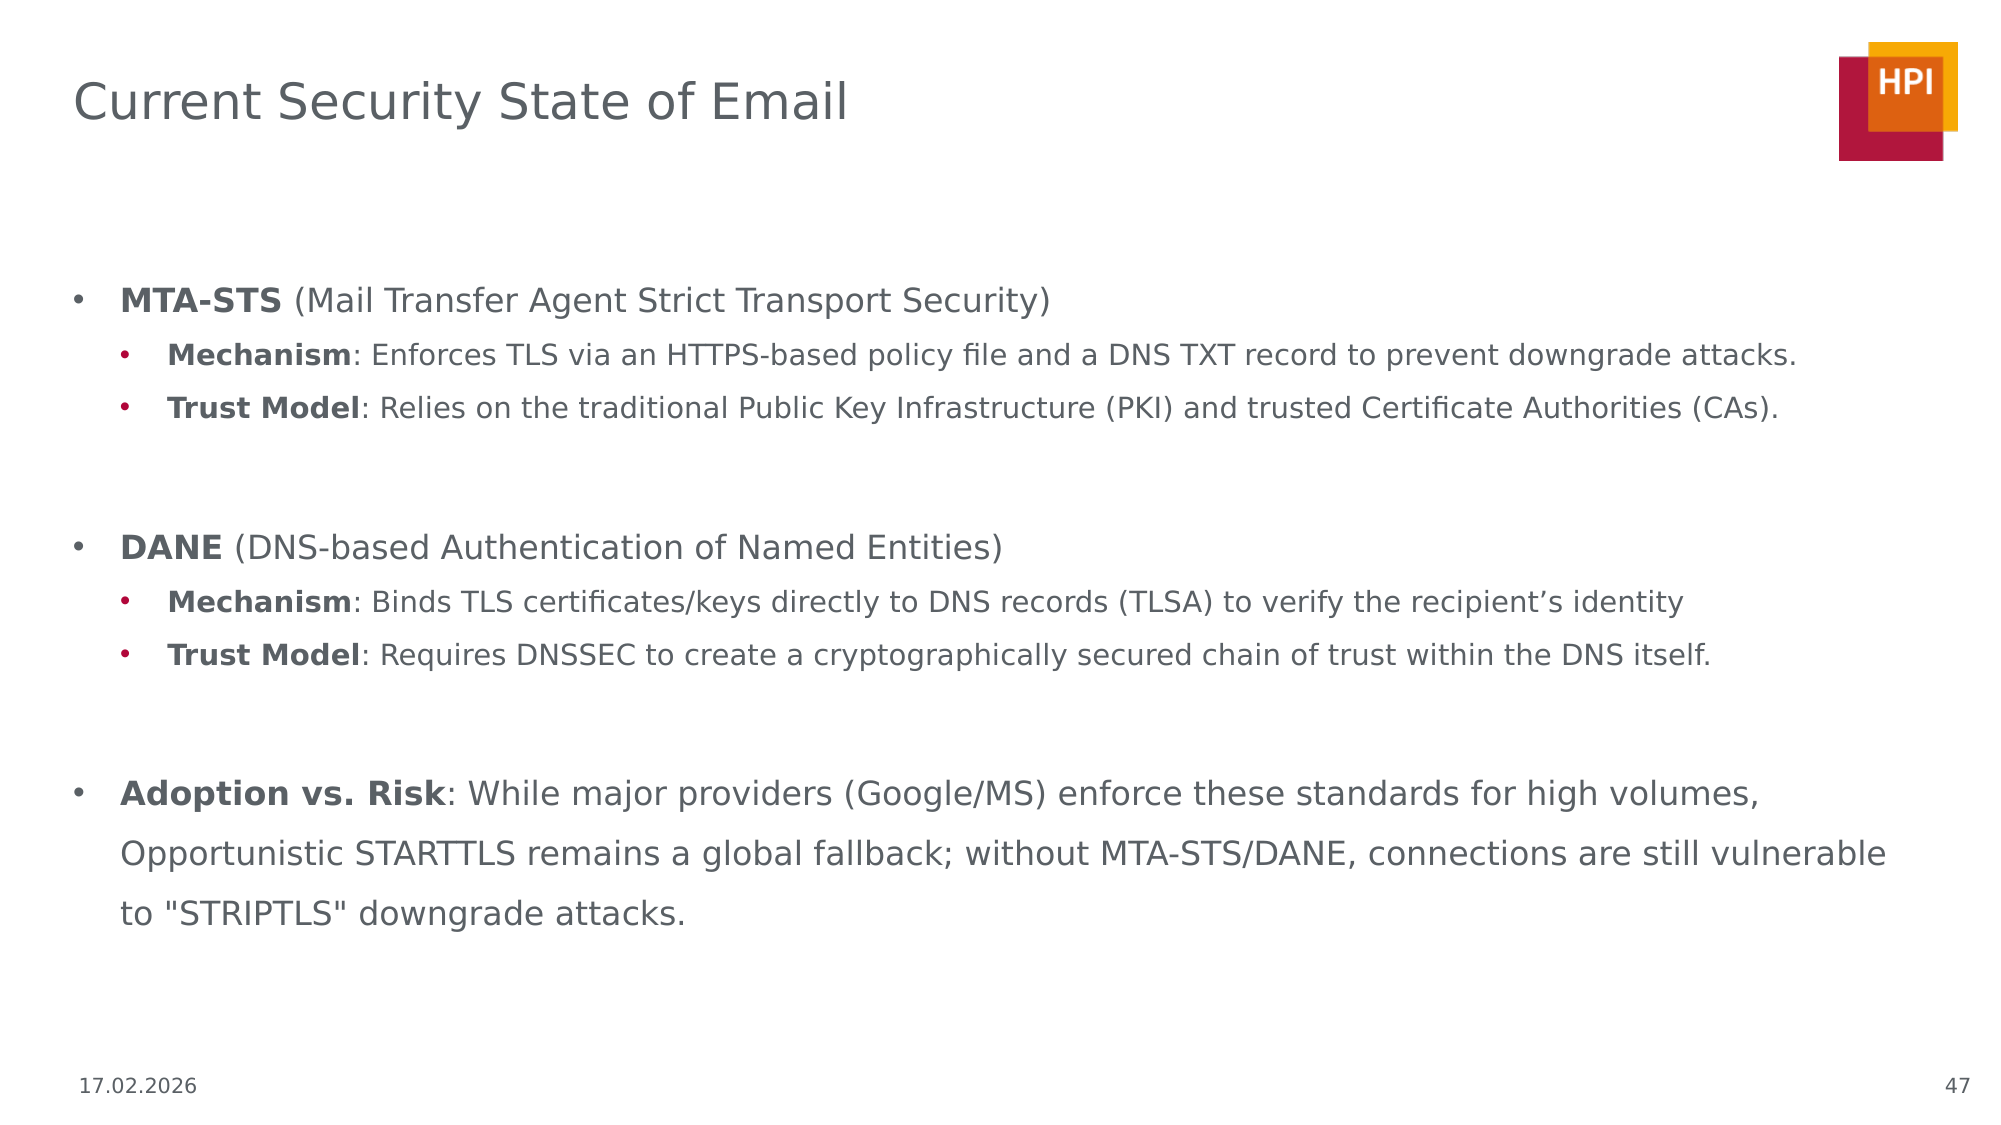

# Current Security State of Email
MTA-STS (Mail Transfer Agent Strict Transport Security)
Mechanism: Enforces TLS via an HTTPS-based policy file and a DNS TXT record to prevent downgrade attacks.
Trust Model: Relies on the traditional Public Key Infrastructure (PKI) and trusted Certificate Authorities (CAs).

DANE (DNS-based Authentication of Named Entities)
Mechanism: Binds TLS certificates/keys directly to DNS records (TLSA) to verify the recipient’s identity
Trust Model: Requires DNSSEC to create a cryptographically secured chain of trust within the DNS itself.

Adoption vs. Risk: While major providers (Google/MS) enforce these standards for high volumes, Opportunistic STARTTLS remains a global fallback; without MTA-STS/DANE, connections are still vulnerable to "STRIPTLS" downgrade attacks.

47
17.02.2026